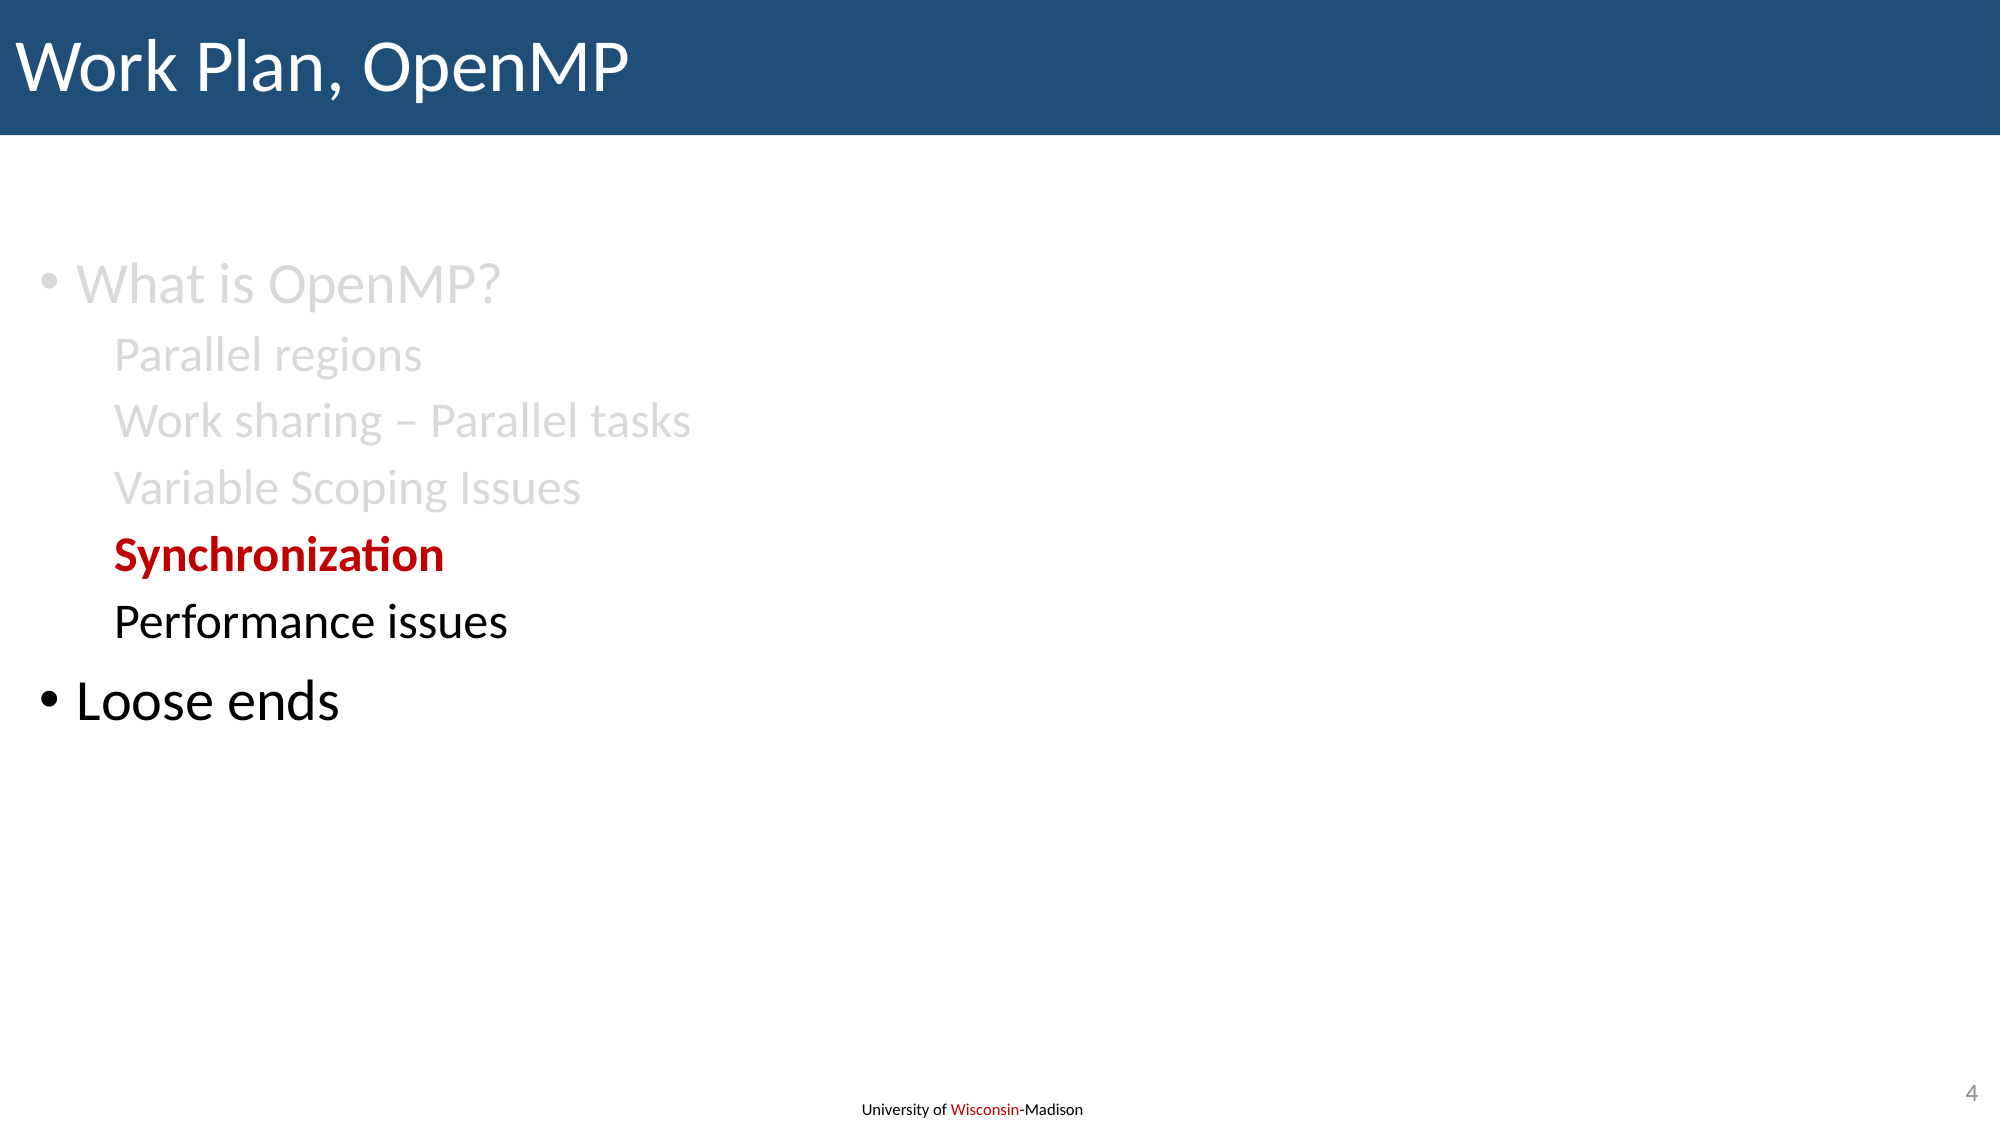

# Work Plan, OpenMP
What is OpenMP?
Parallel regions
Work sharing – Parallel tasks
Variable Scoping Issues
Synchronization
Performance issues
Loose ends
4